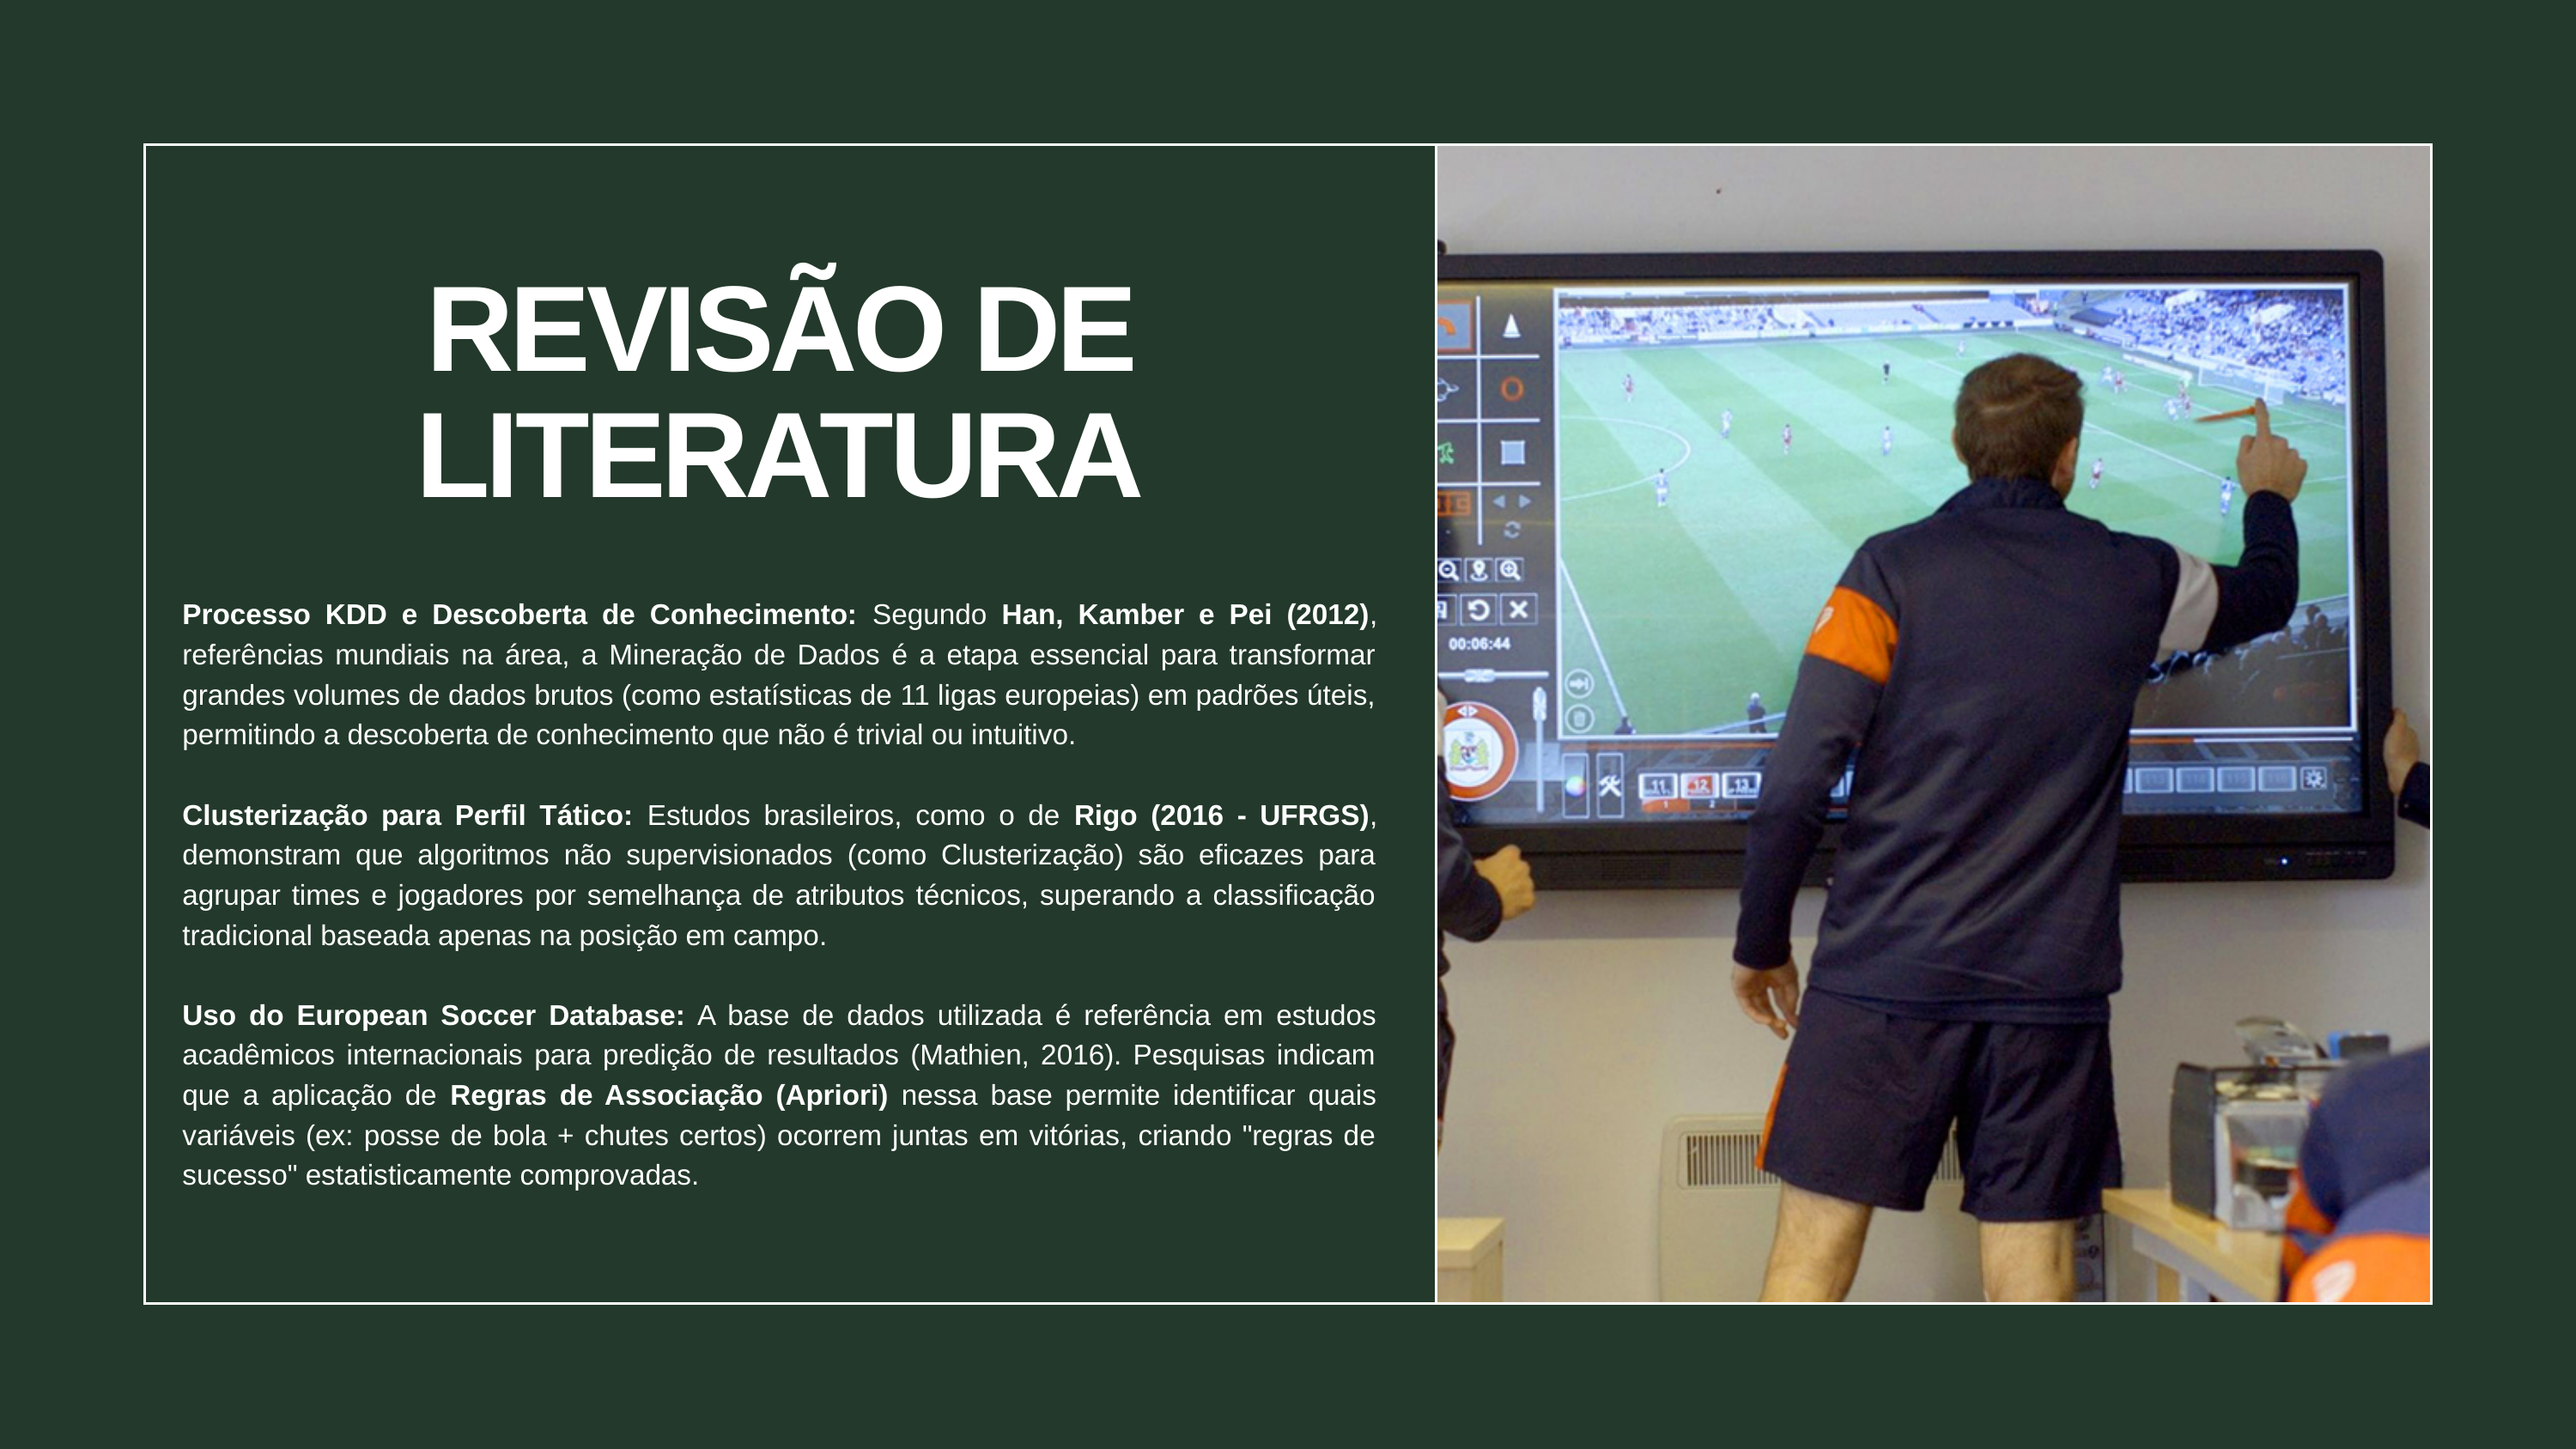

REVISÃO DE LITERATURA
Processo KDD e Descoberta de Conhecimento: Segundo Han, Kamber e Pei (2012), referências mundiais na área, a Mineração de Dados é a etapa essencial para transformar grandes volumes de dados brutos (como estatísticas de 11 ligas europeias) em padrões úteis, permitindo a descoberta de conhecimento que não é trivial ou intuitivo.

Clusterização para Perfil Tático: Estudos brasileiros, como o de Rigo (2016 - UFRGS), demonstram que algoritmos não supervisionados (como Clusterização) são eficazes para agrupar times e jogadores por semelhança de atributos técnicos, superando a classificação tradicional baseada apenas na posição em campo.

Uso do European Soccer Database: A base de dados utilizada é referência em estudos acadêmicos internacionais para predição de resultados (Mathien, 2016). Pesquisas indicam que a aplicação de Regras de Associação (Apriori) nessa base permite identificar quais variáveis (ex: posse de bola + chutes certos) ocorrem juntas em vitórias, criando "regras de sucesso" estatisticamente comprovadas.